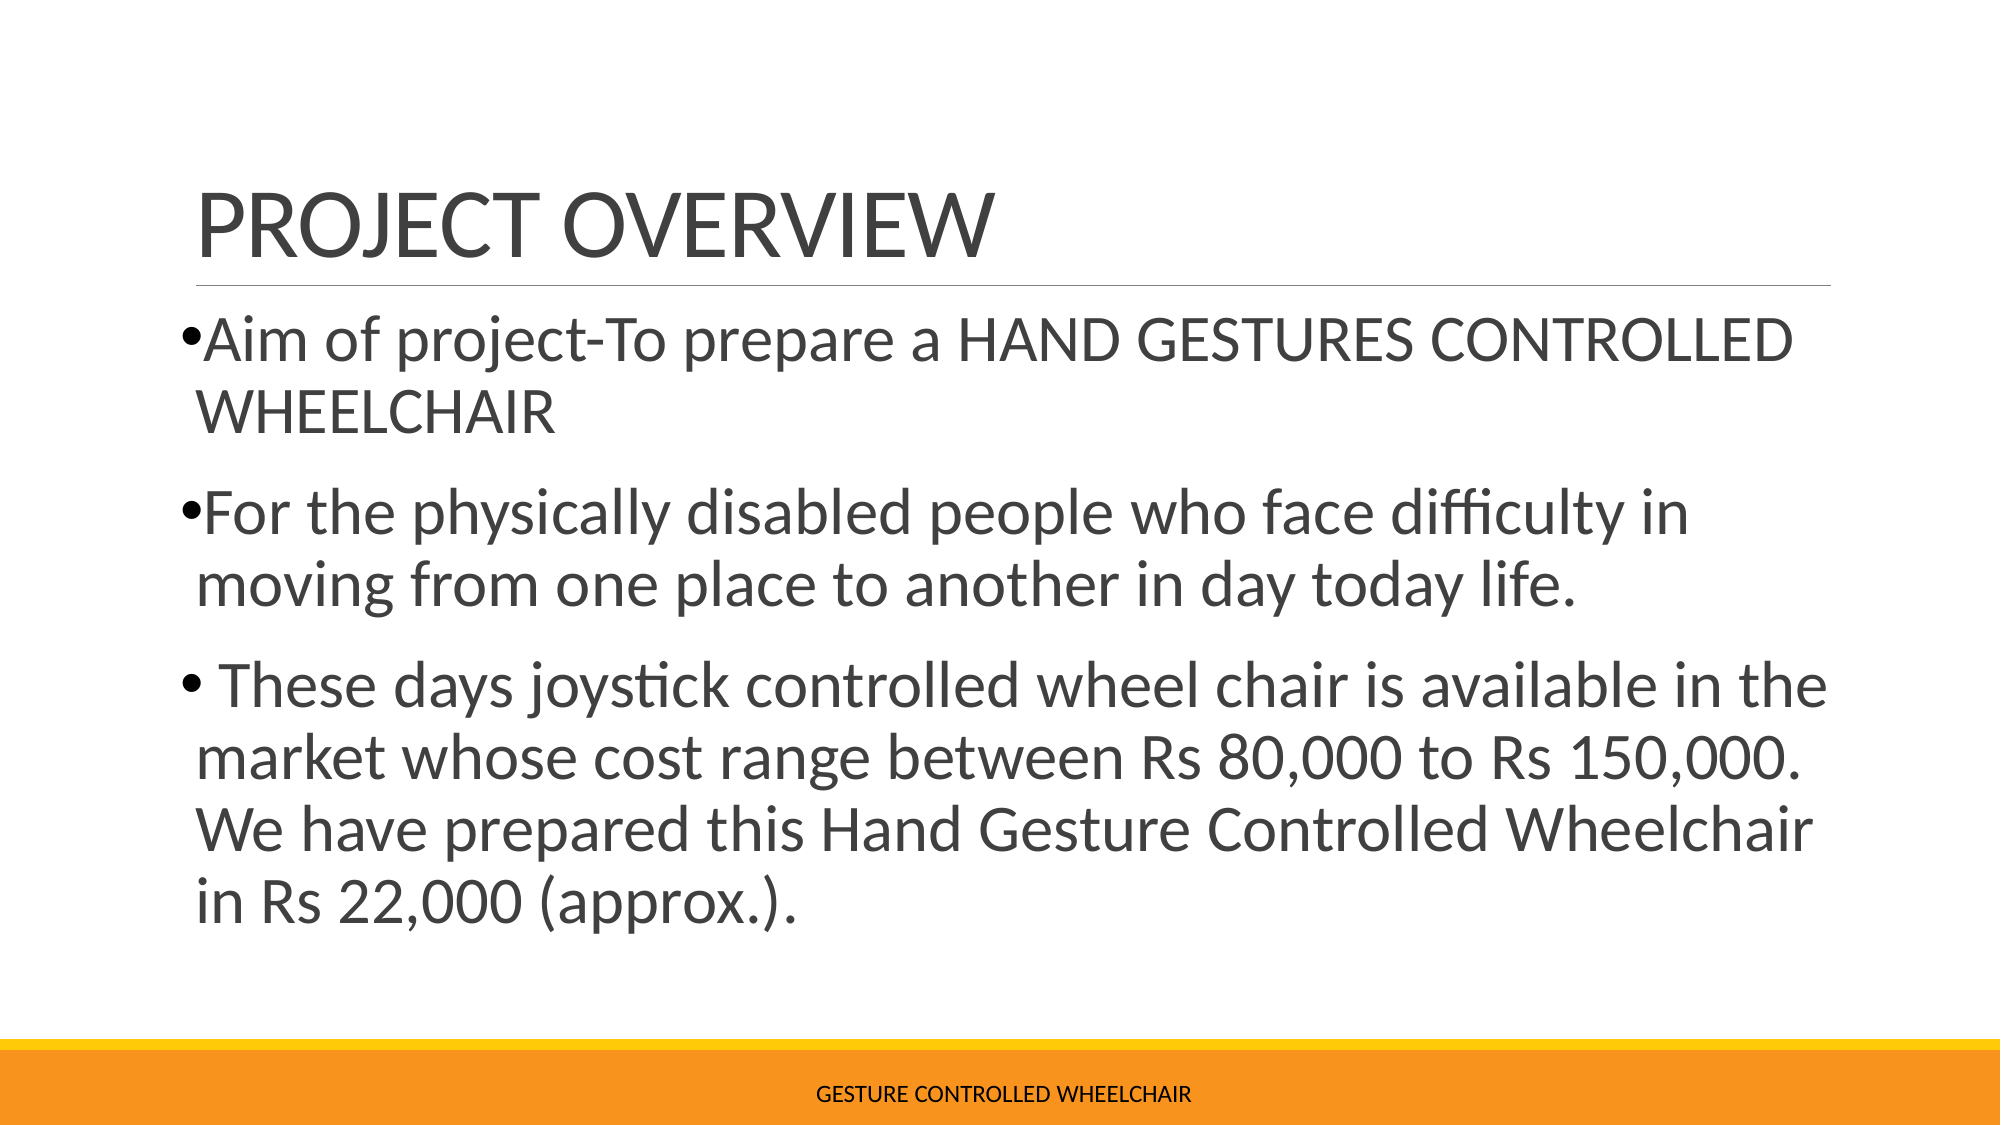

# PROJECT OVERVIEW
Aim of project-To prepare a HAND GESTURES CONTROLLED WHEELCHAIR
For the physically disabled people who face difficulty in moving from one place to another in day today life.
 These days joystick controlled wheel chair is available in the market whose cost range between Rs 80,000 to Rs 150,000. We have prepared this Hand Gesture Controlled Wheelchair in Rs 22,000 (approx.).

GESTURE CONTROLLED WHEELCHAIR